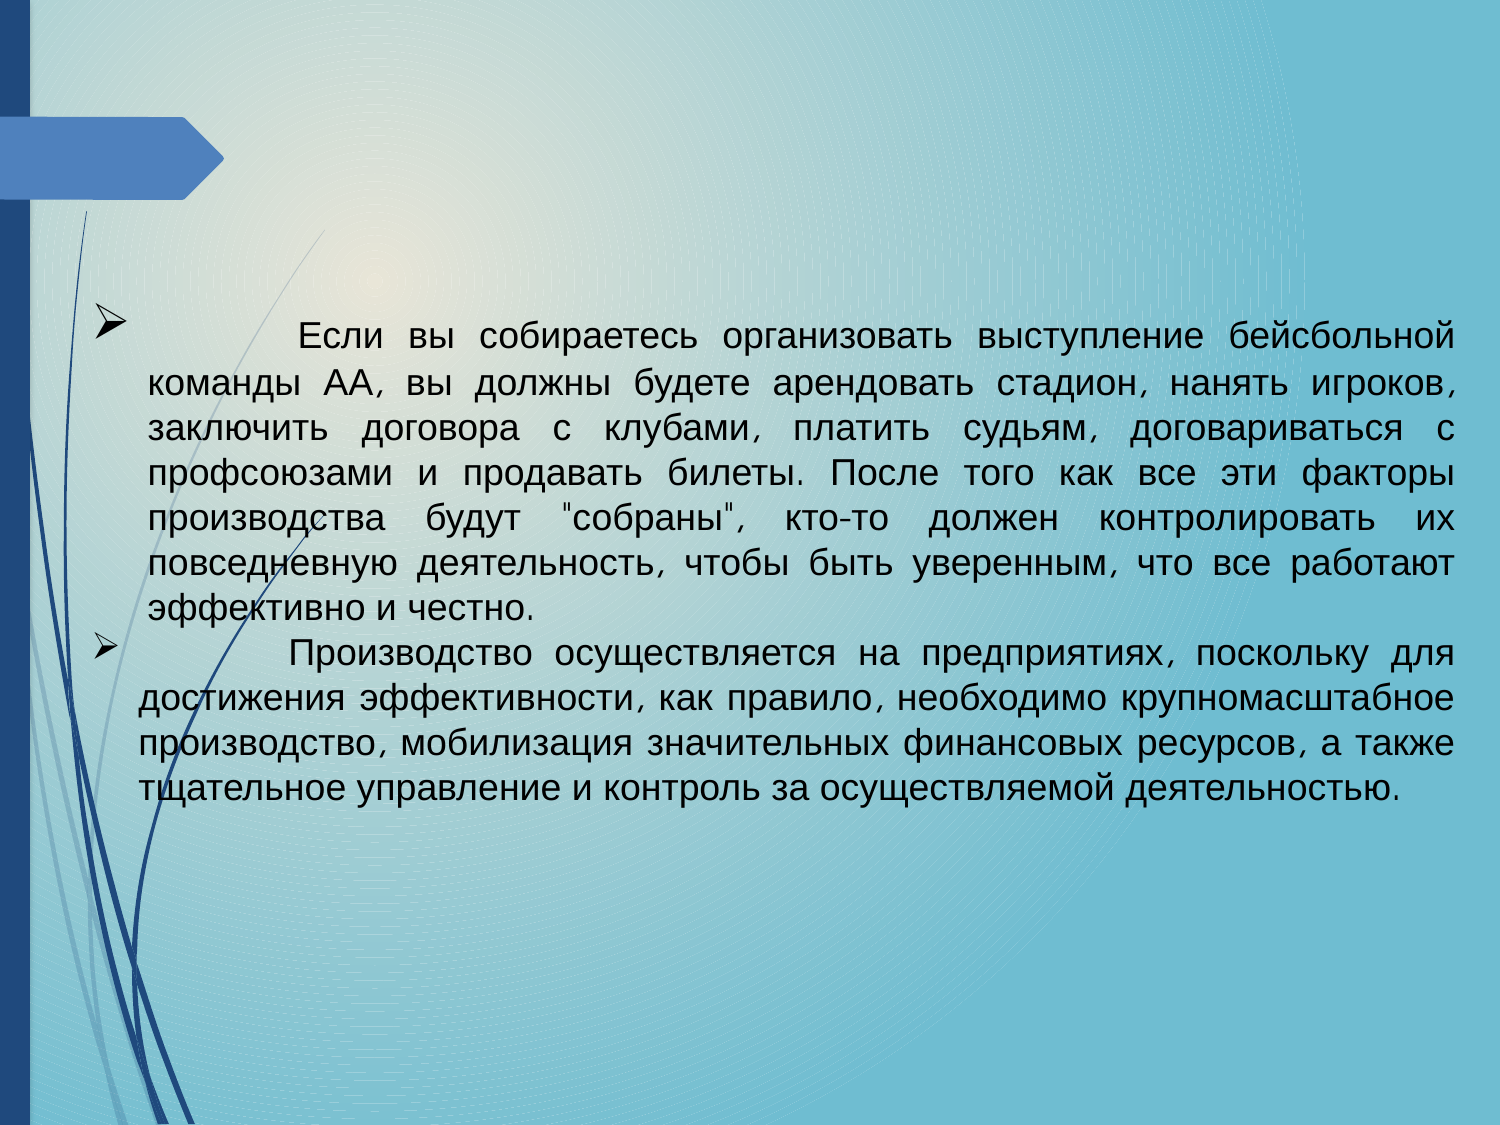

Если вы собираетесь организовать выступление бейсбольной команды АА, вы должны будете арендовать стадион, нанять игроков, заключить договора с клубами, платить судьям, договариваться с профсоюзами и продавать билеты. После того как все эти факторы производства будут "собраны", кто-то должен контролировать их повседневную деятельность, чтобы быть уверенным, что все работают эффективно и честно.
	Производство осуществляется на предприятиях, поскольку для достижения эффективности, как правило, необходимо крупномасштабное производство, мобилизация значительных финансовых ресурсов, а также тщательное управление и контроль за осуществляемой деятельностью.